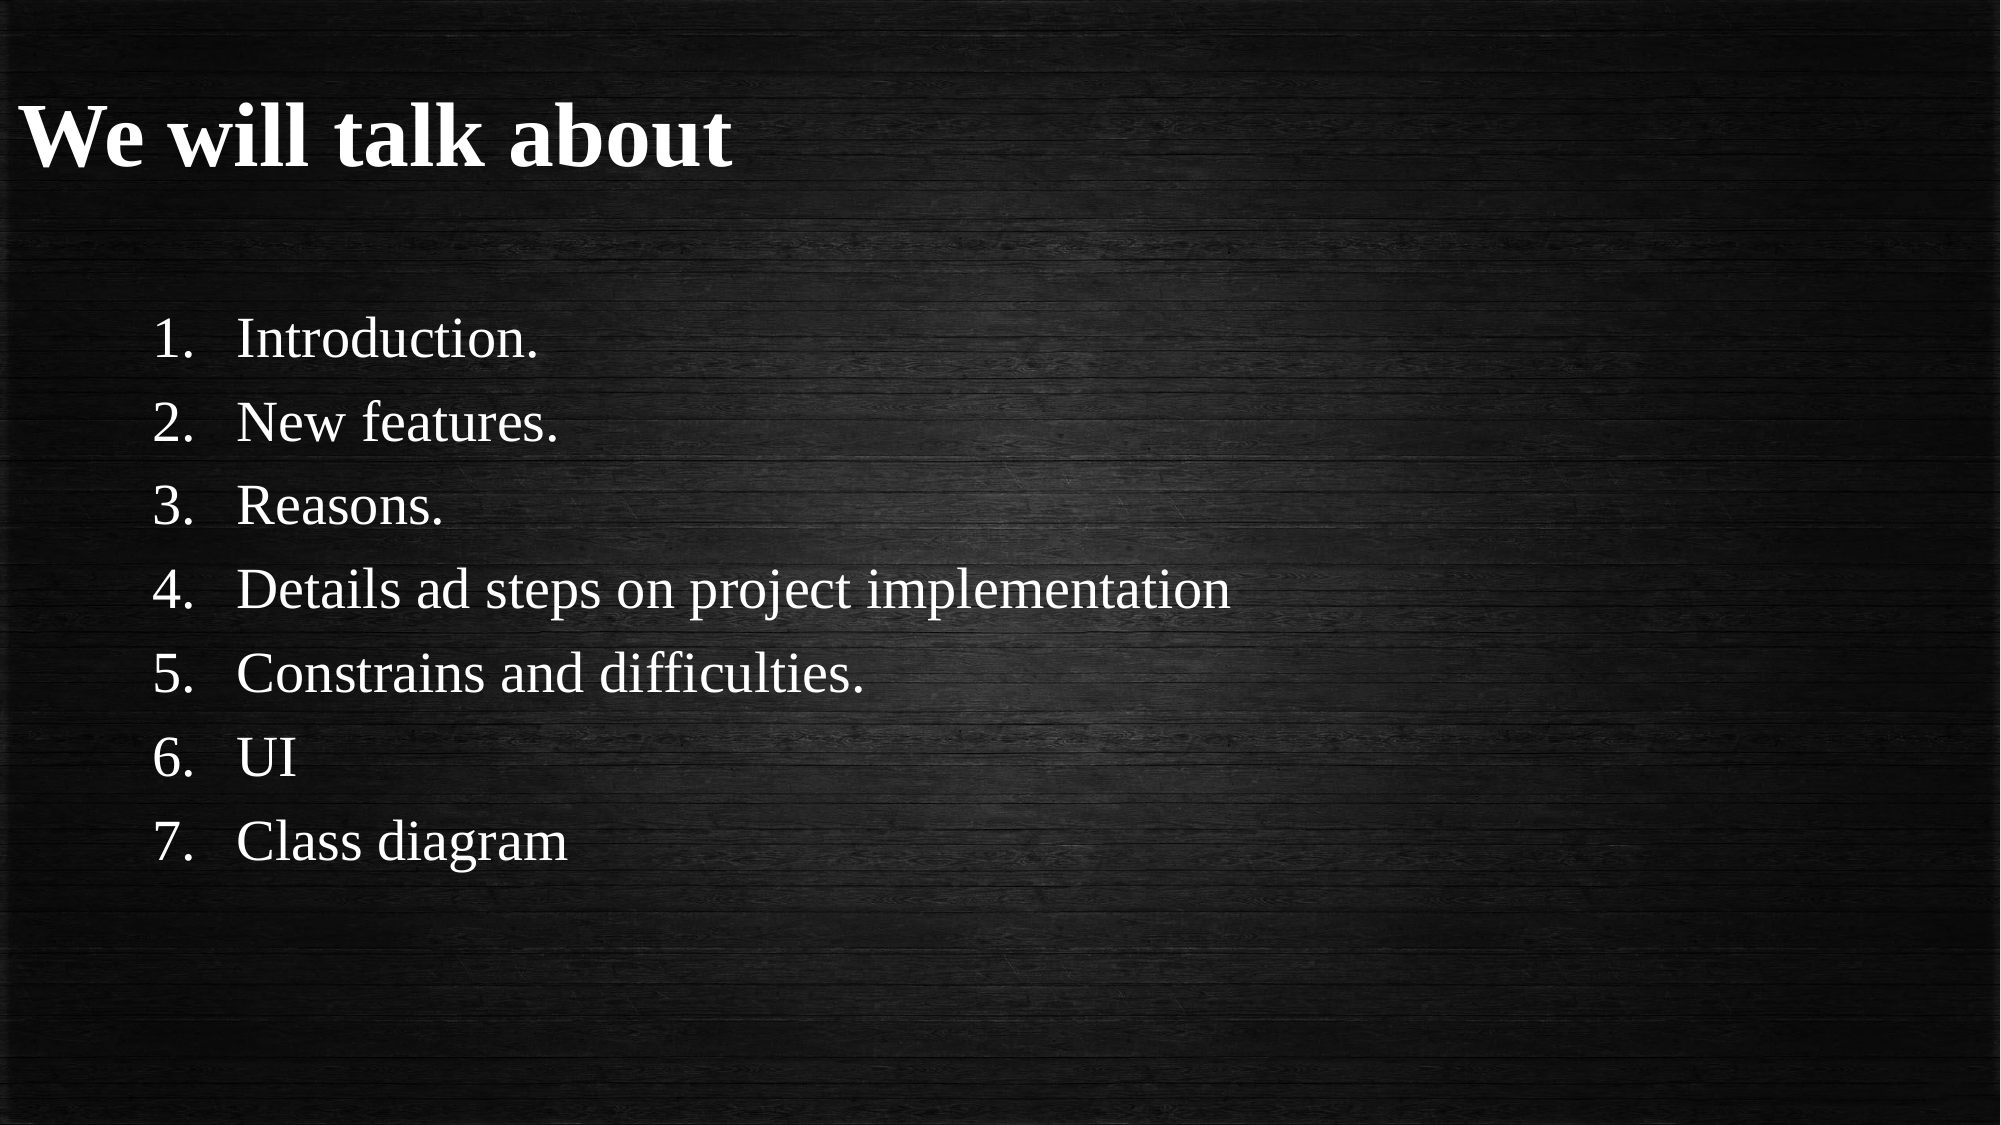

# We will talk about
Introduction.
New features.
Reasons.
Details ad steps on project implementation
Constrains and difficulties.
UI
Class diagram